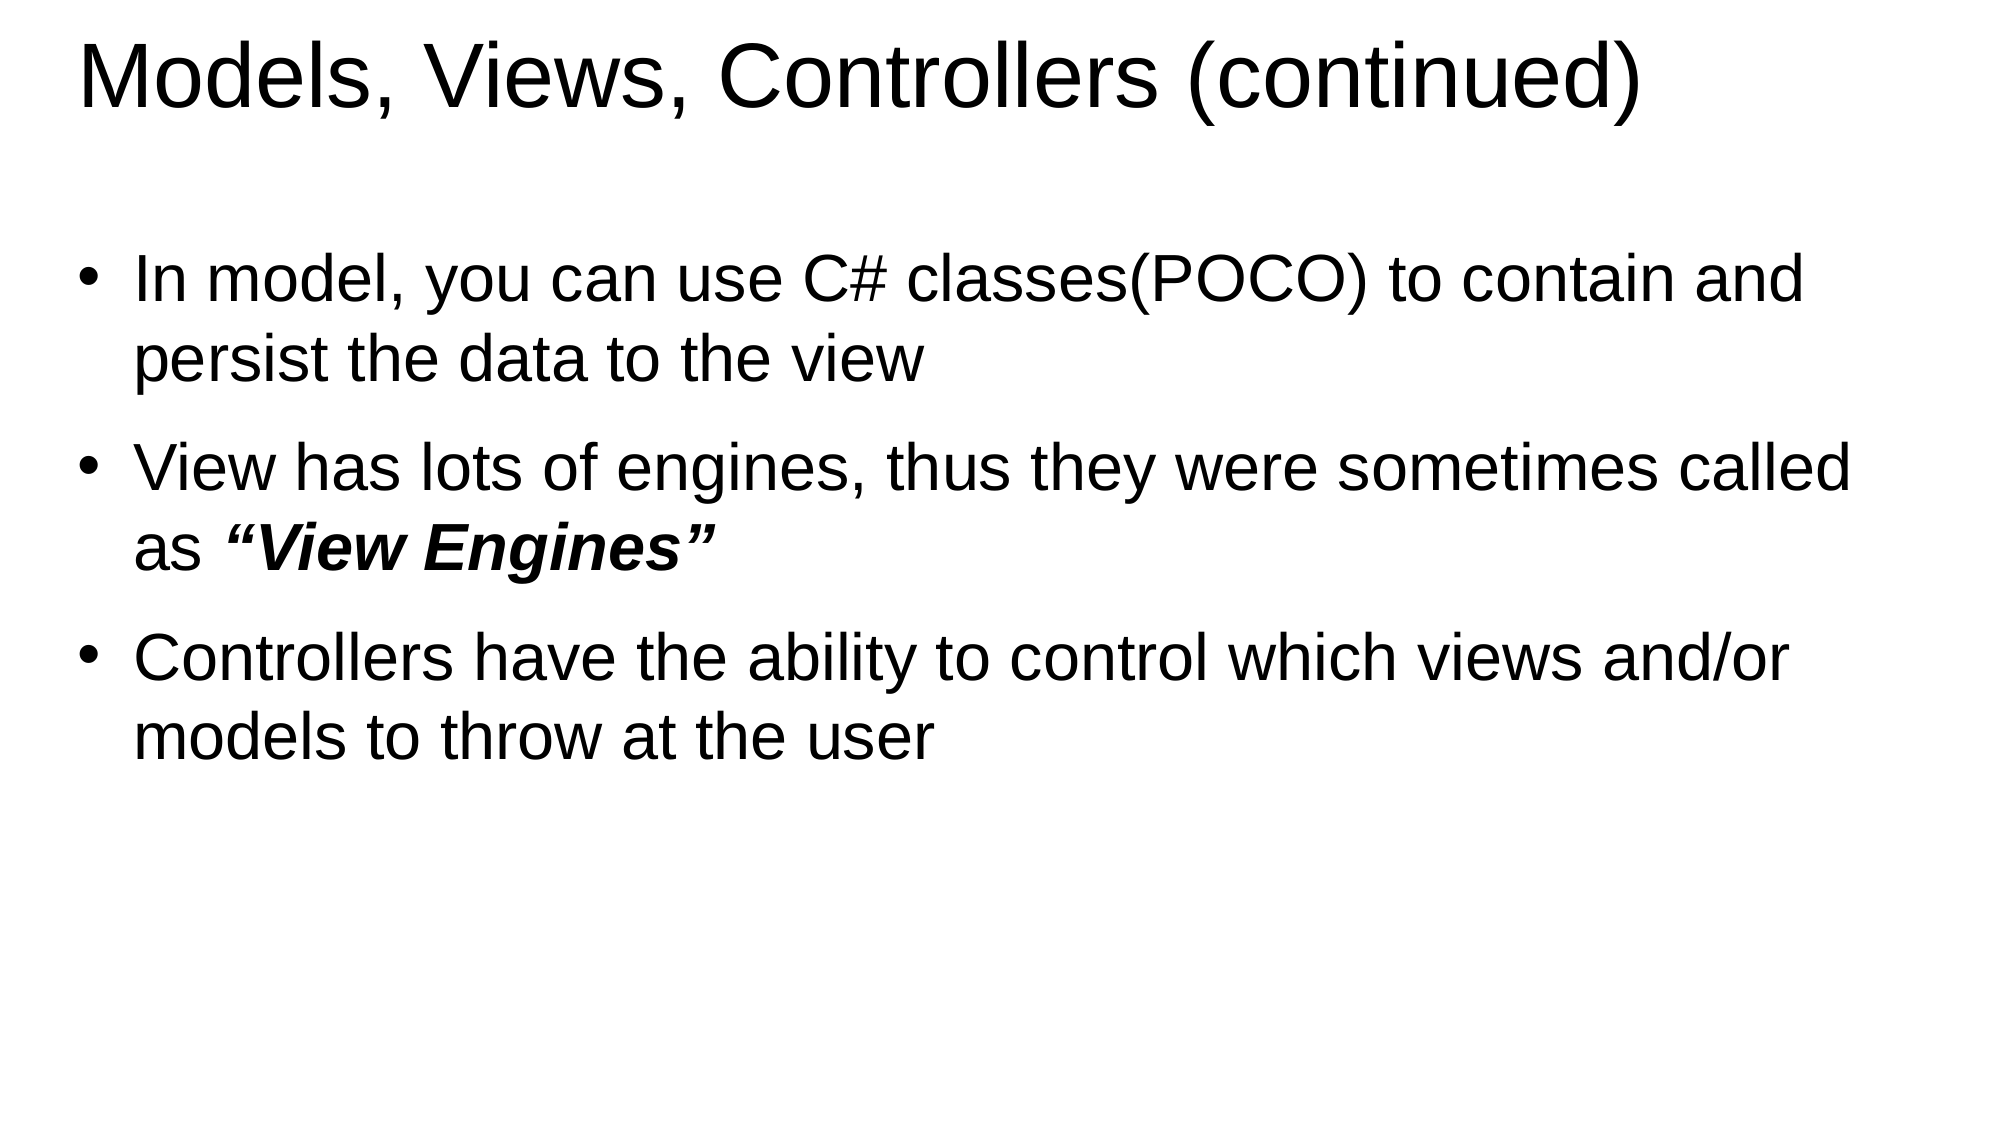

# Models, Views, Controllers (continued)
In model, you can use C# classes(POCO) to contain and persist the data to the view
View has lots of engines, thus they were sometimes called as “View Engines”
Controllers have the ability to control which views and/or models to throw at the user